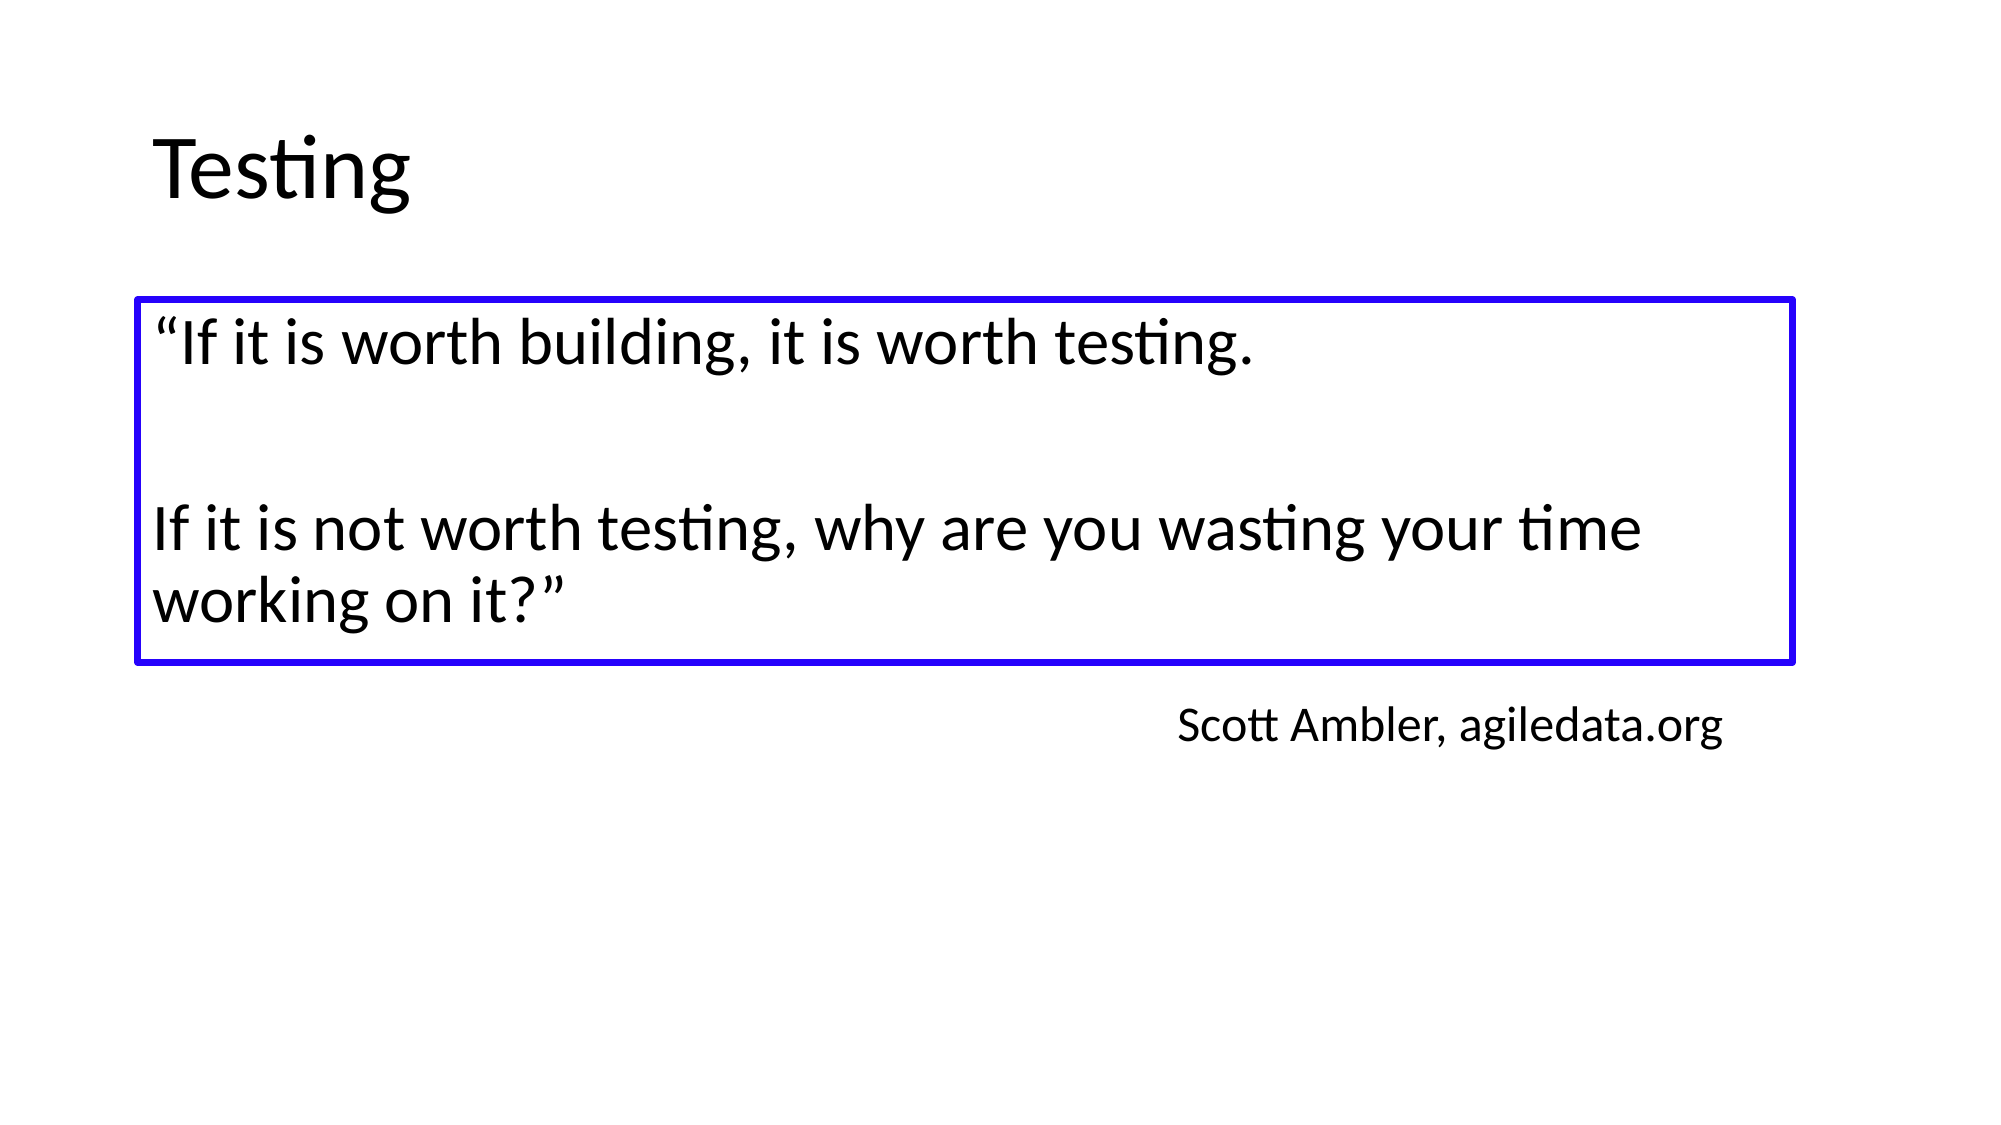

# Testing
“If it is worth building, it is worth testing.

If it is not worth testing, why are you wasting your time working on it?”
Scott Ambler, agiledata.org